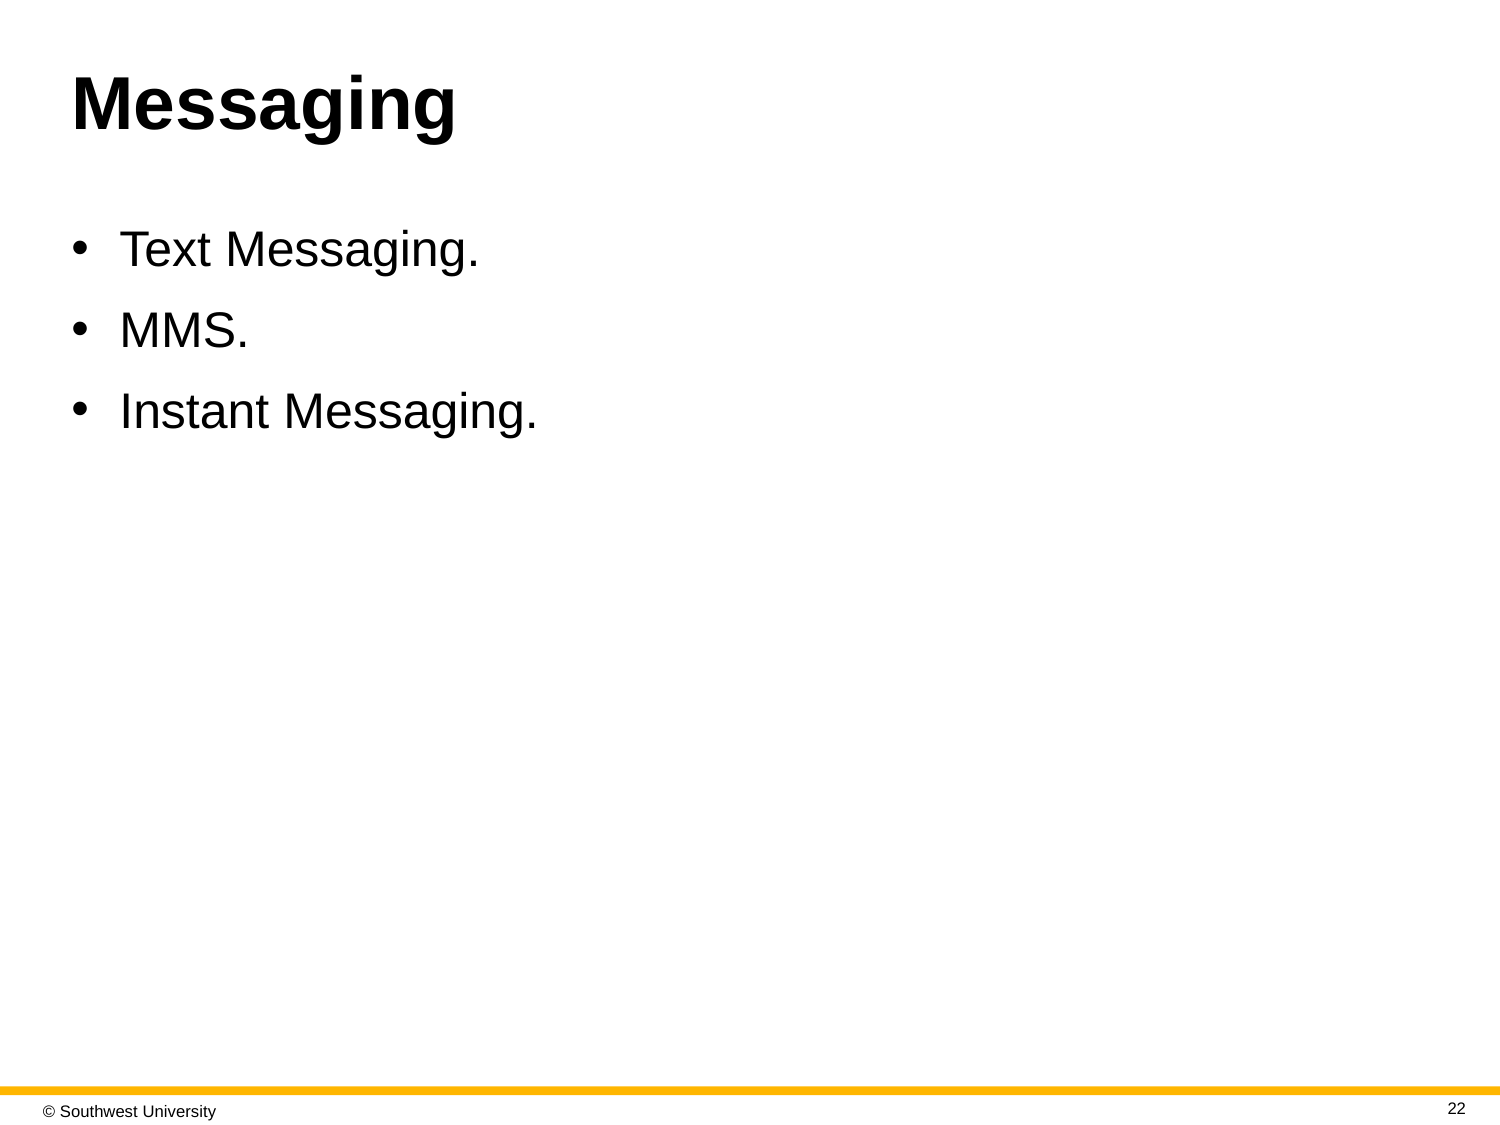

# Messaging
Text Messaging.
MMS.
Instant Messaging.
22